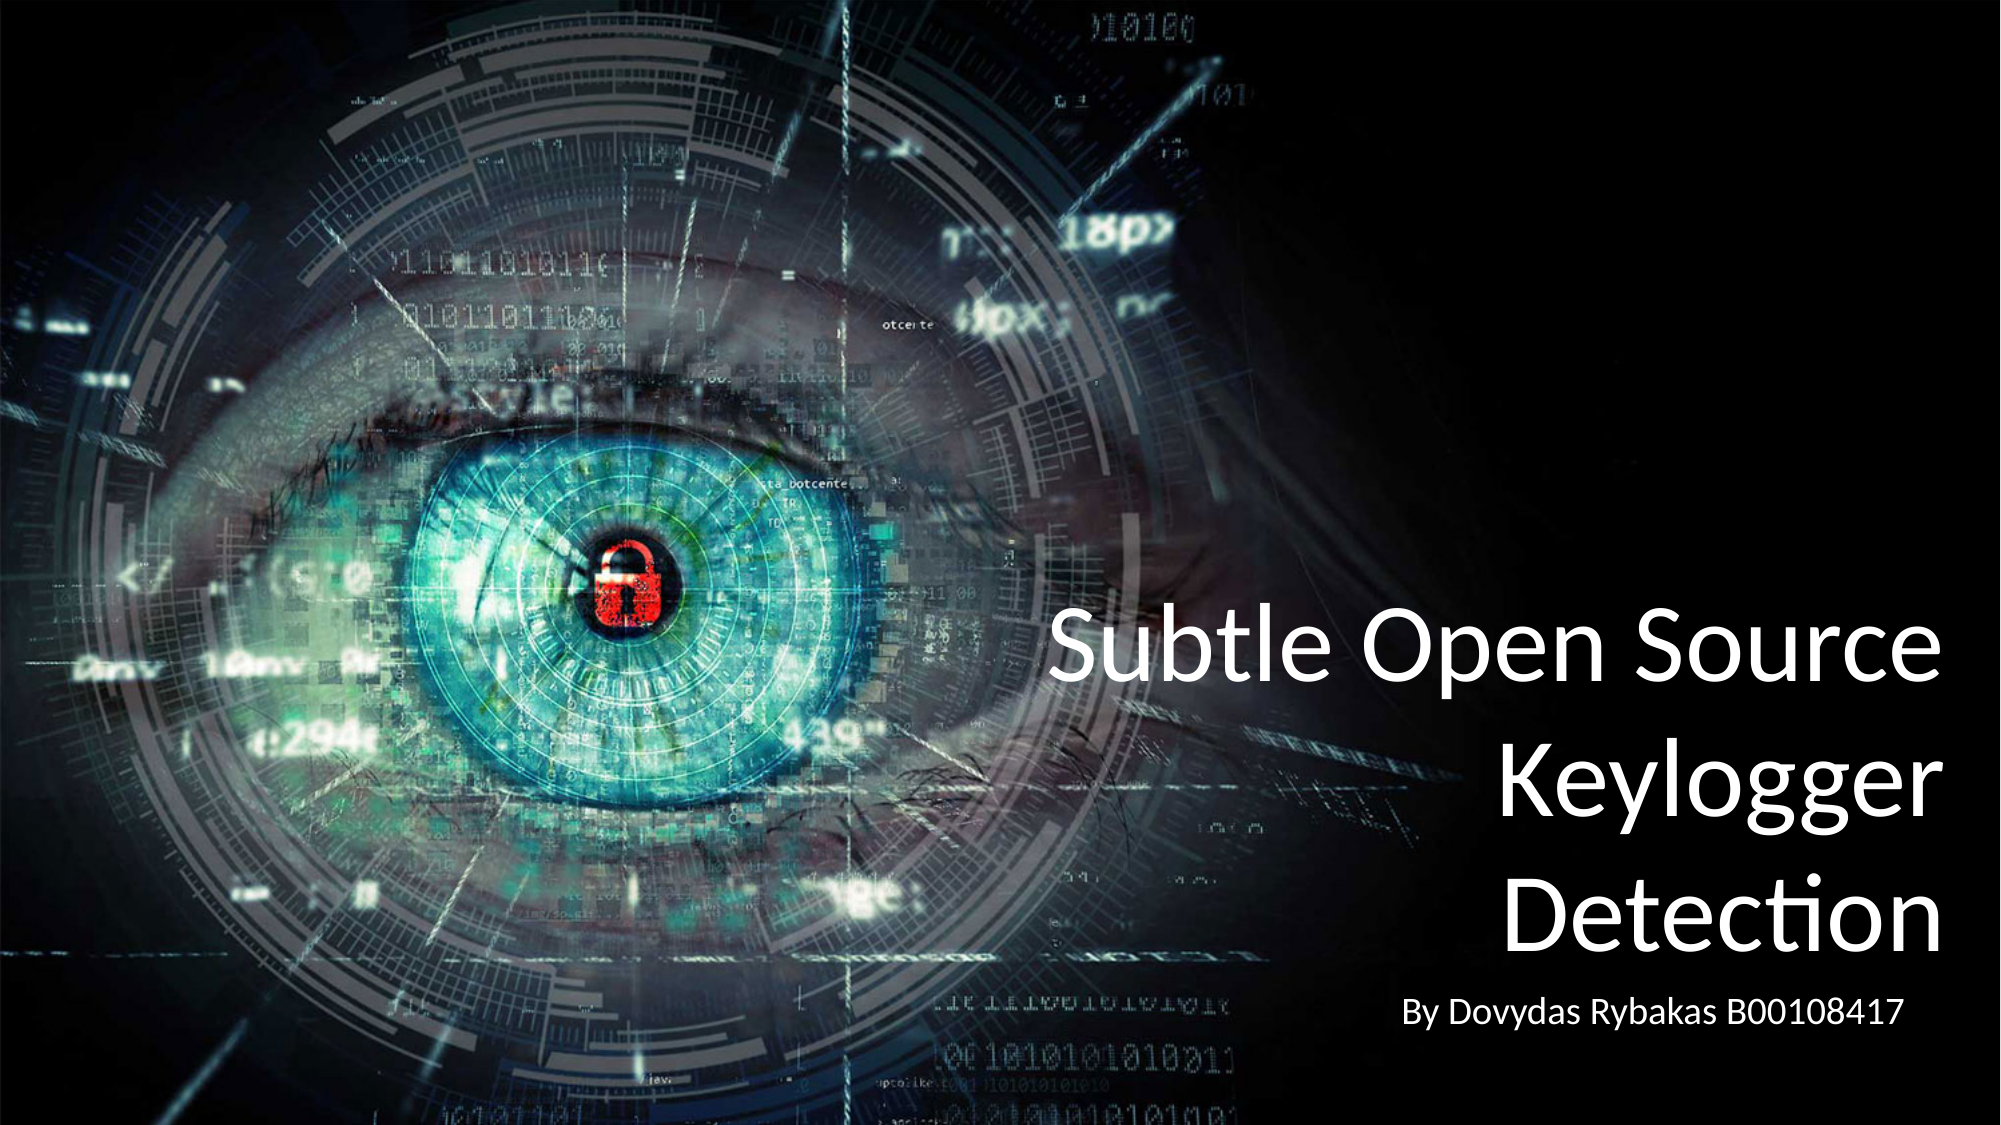

Subtle Open Source Keylogger Detection
By Dovydas Rybakas B00108417